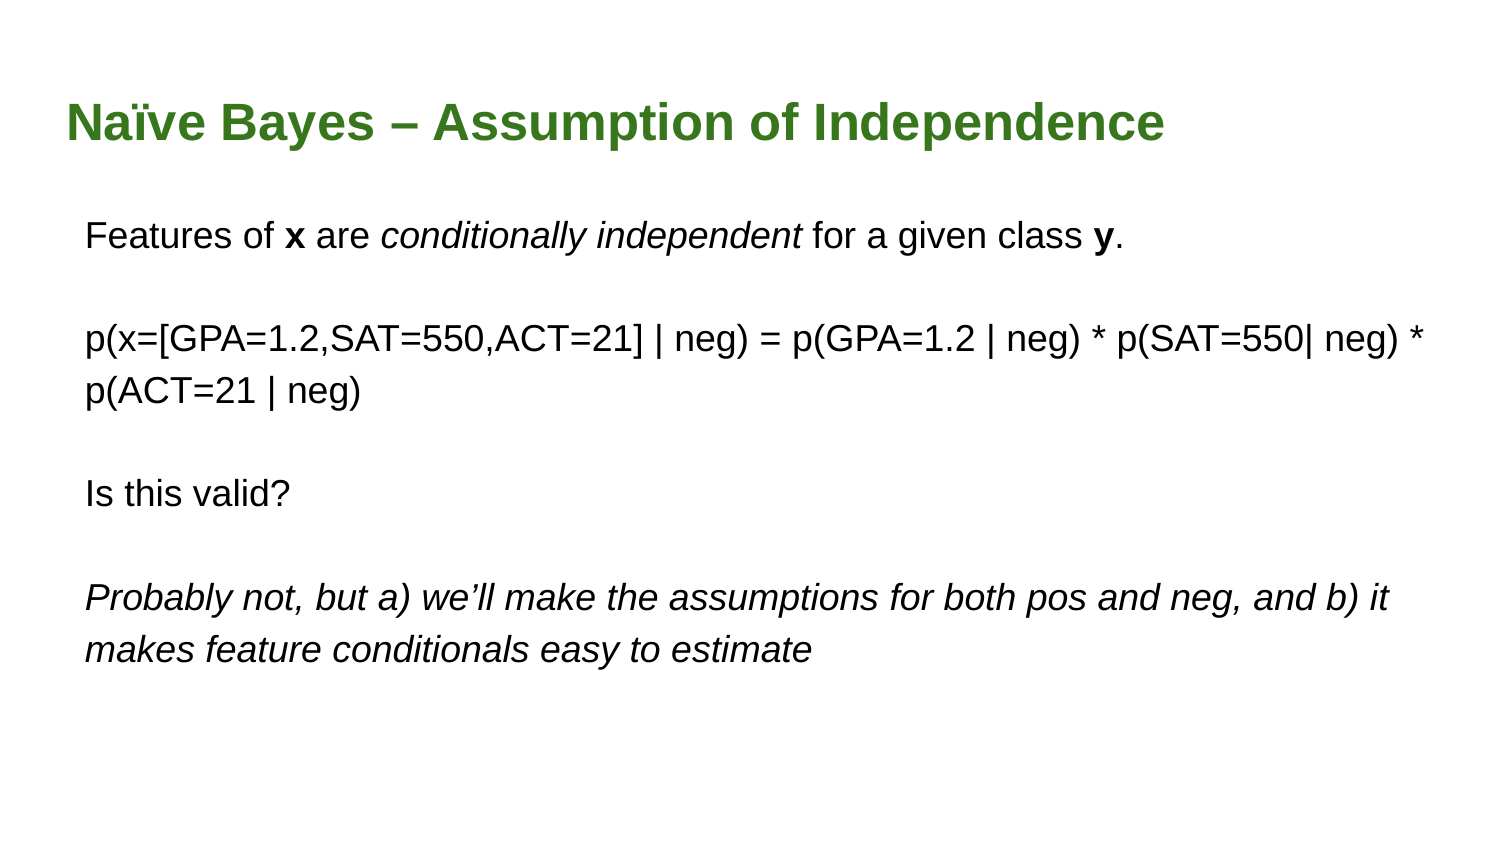

# Naïve Bayes – Assumption of Independence
Features of x are conditionally independent for a given class y.

p(x=[GPA=1.2,SAT=550,ACT=21] | neg) = p(GPA=1.2 | neg) * p(SAT=550| neg) * p(ACT=21 | neg)

Is this valid?

Probably not, but a) we’ll make the assumptions for both pos and neg, and b) it makes feature conditionals easy to estimate